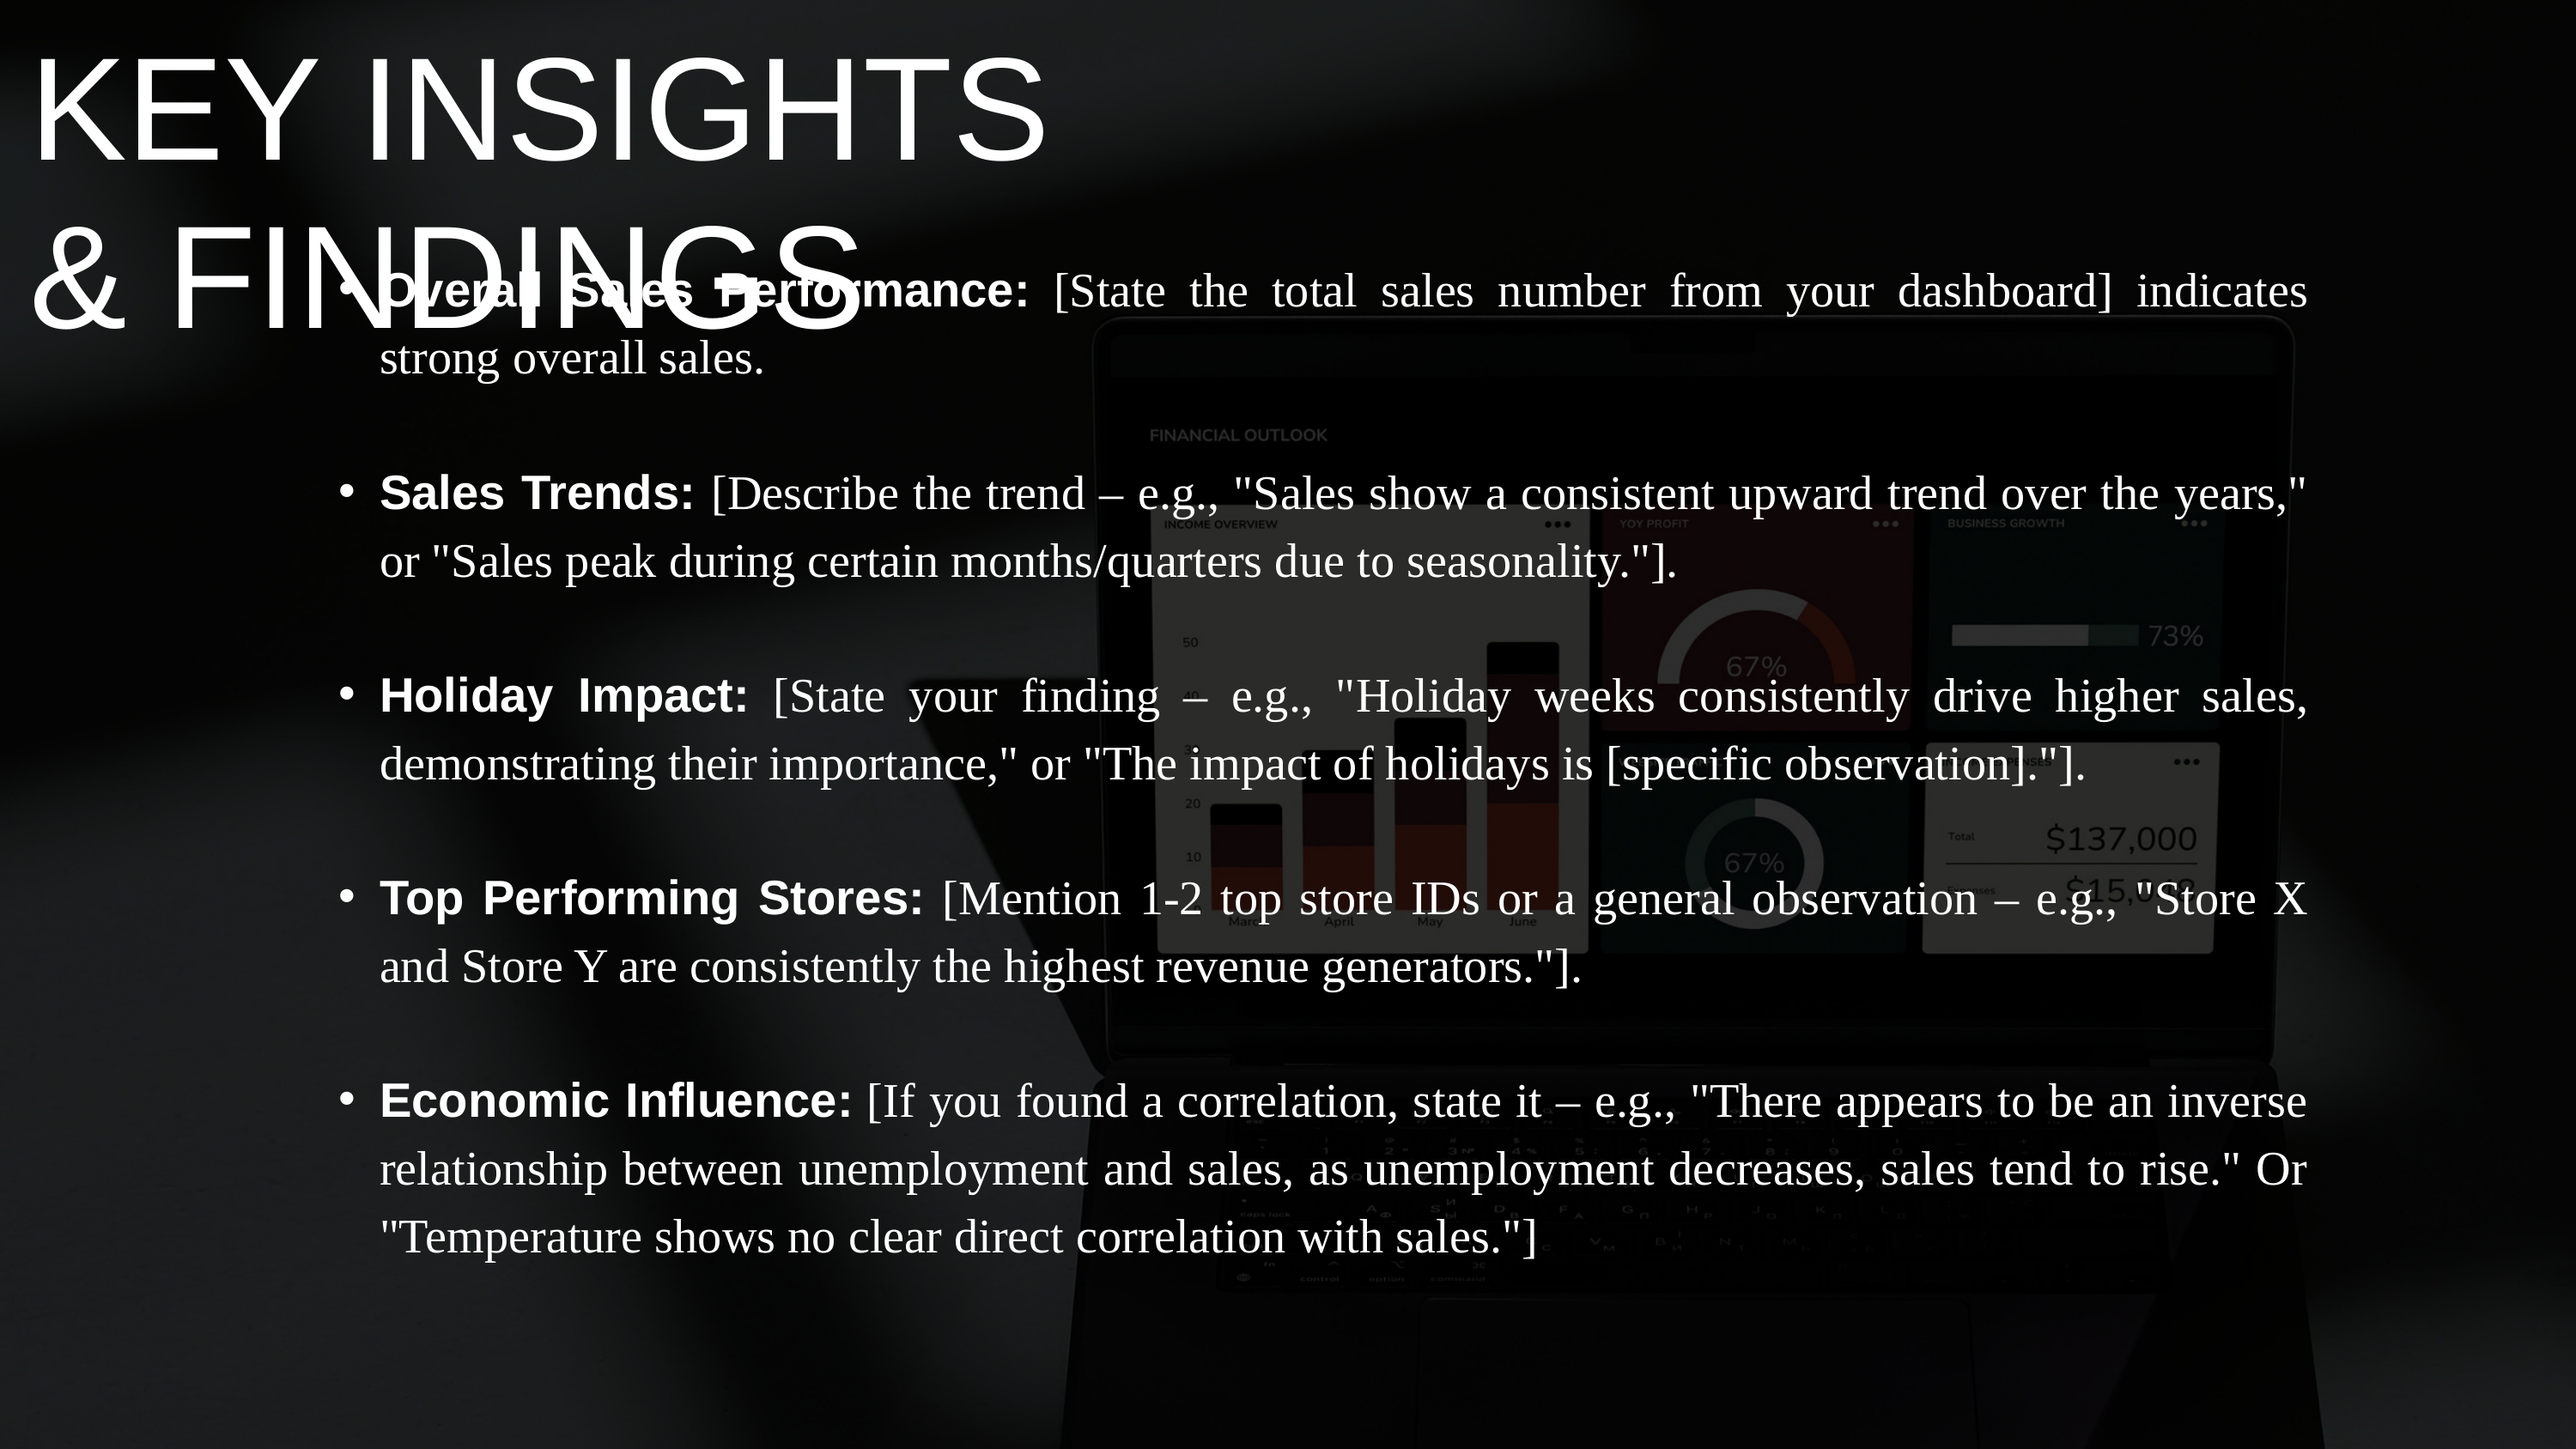

KEY INSIGHTS & FINDINGS
Overall Sales Performance: [State the total sales number from your dashboard] indicates strong overall sales.

Sales Trends: [Describe the trend – e.g., "Sales show a consistent upward trend over the years," or "Sales peak during certain months/quarters due to seasonality."].

Holiday Impact: [State your finding – e.g., "Holiday weeks consistently drive higher sales, demonstrating their importance," or "The impact of holidays is [specific observation]."].

Top Performing Stores: [Mention 1-2 top store IDs or a general observation – e.g., "Store X and Store Y are consistently the highest revenue generators."].

Economic Influence: [If you found a correlation, state it – e.g., "There appears to be an inverse relationship between unemployment and sales, as unemployment decreases, sales tend to rise." Or "Temperature shows no clear direct correlation with sales."]